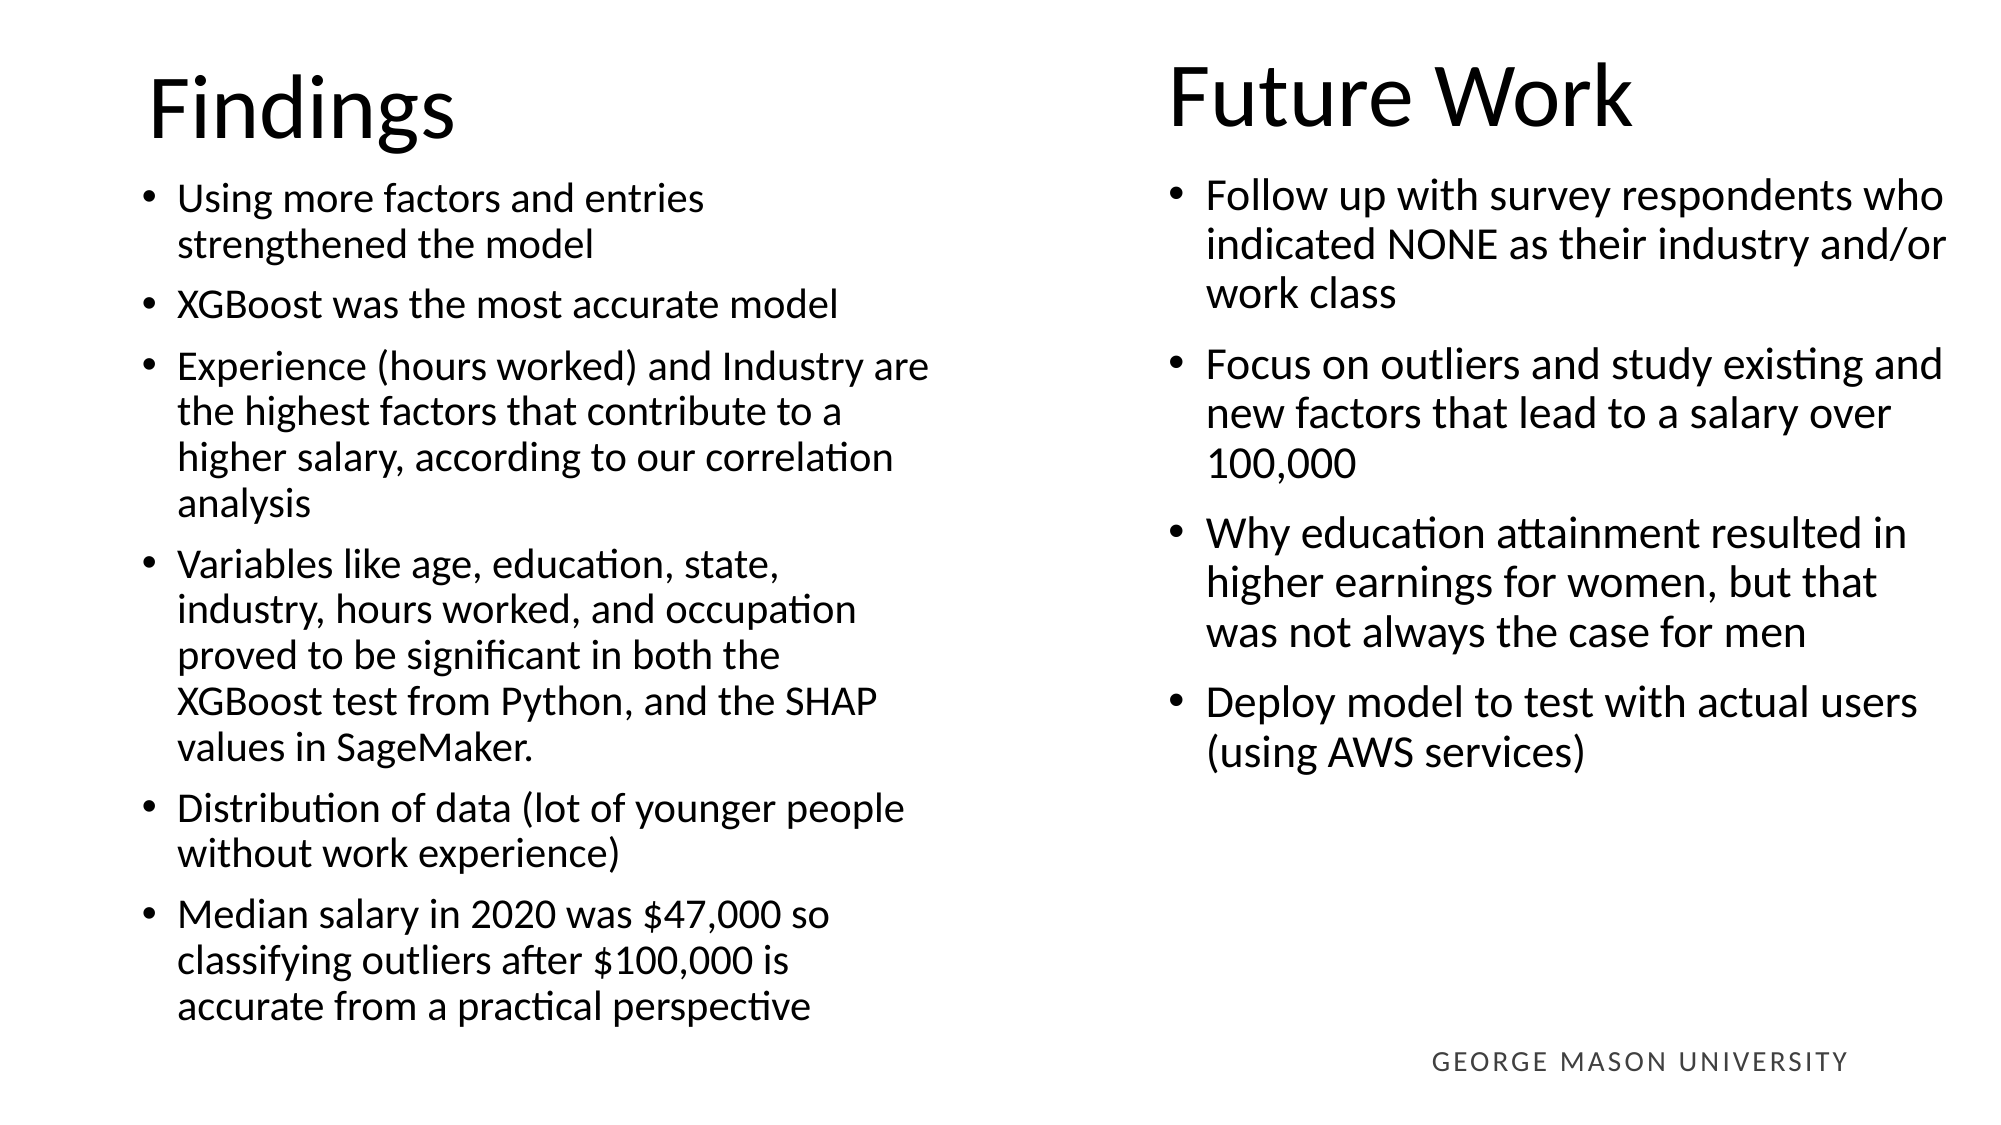

# Future Work
Findings
Follow up with survey respondents who indicated NONE as their industry and/or work class
Focus on outliers and study existing and new factors that lead to a salary over 100,000
Why education attainment resulted in higher earnings for women, but that was not always the case for men
Deploy model to test with actual users (using AWS services)

Using more factors and entries strengthened the model
XGBoost was the most accurate model
Experience (hours worked) and Industry are the highest factors that contribute to a higher salary, according to our correlation analysis
Variables like age, education, state, industry, hours worked, and occupation proved to be significant in both the XGBoost test from Python, and the SHAP values in SageMaker.
Distribution of data (lot of younger people without work experience)
Median salary in 2020 was $47,000 so classifying outliers after $100,000 is accurate from a practical perspective

GEORGE MASON UNIVERSITY